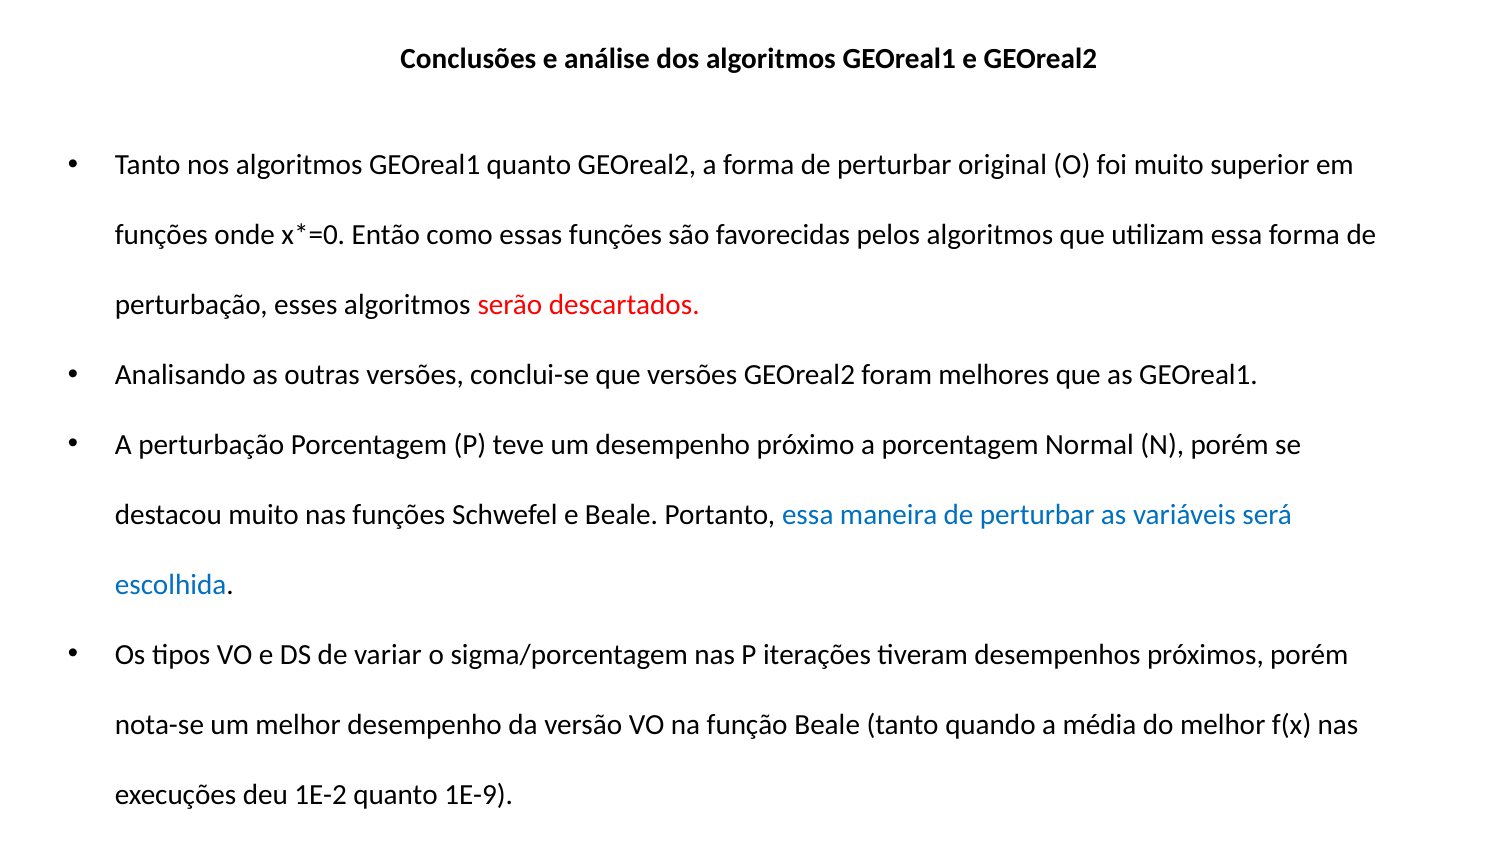

Conclusões e análise dos algoritmos GEOreal1 e GEOreal2
Tanto nos algoritmos GEOreal1 quanto GEOreal2, a forma de perturbar original (O) foi muito superior em funções onde x*=0. Então como essas funções são favorecidas pelos algoritmos que utilizam essa forma de perturbação, esses algoritmos serão descartados.
Analisando as outras versões, conclui-se que versões GEOreal2 foram melhores que as GEOreal1.
A perturbação Porcentagem (P) teve um desempenho próximo a porcentagem Normal (N), porém se destacou muito nas funções Schwefel e Beale. Portanto, essa maneira de perturbar as variáveis será escolhida.
Os tipos VO e DS de variar o sigma/porcentagem nas P iterações tiveram desempenhos próximos, porém nota-se um melhor desempenho da versão VO na função Beale (tanto quando a média do melhor f(x) nas execuções deu 1E-2 quanto 1E-9).